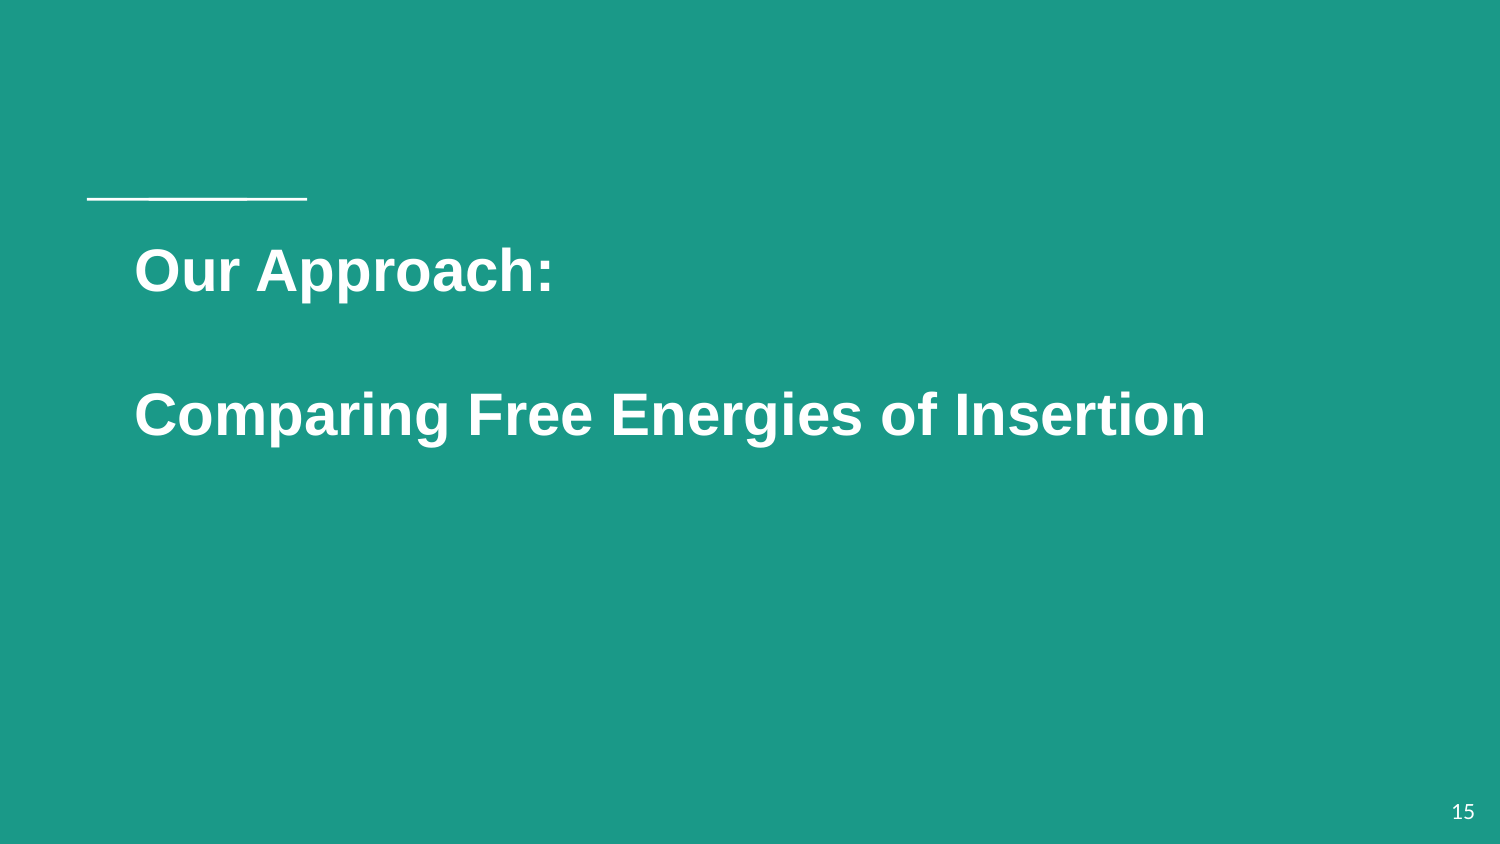

# Our Approach:

Comparing Free Energies of Insertion
15